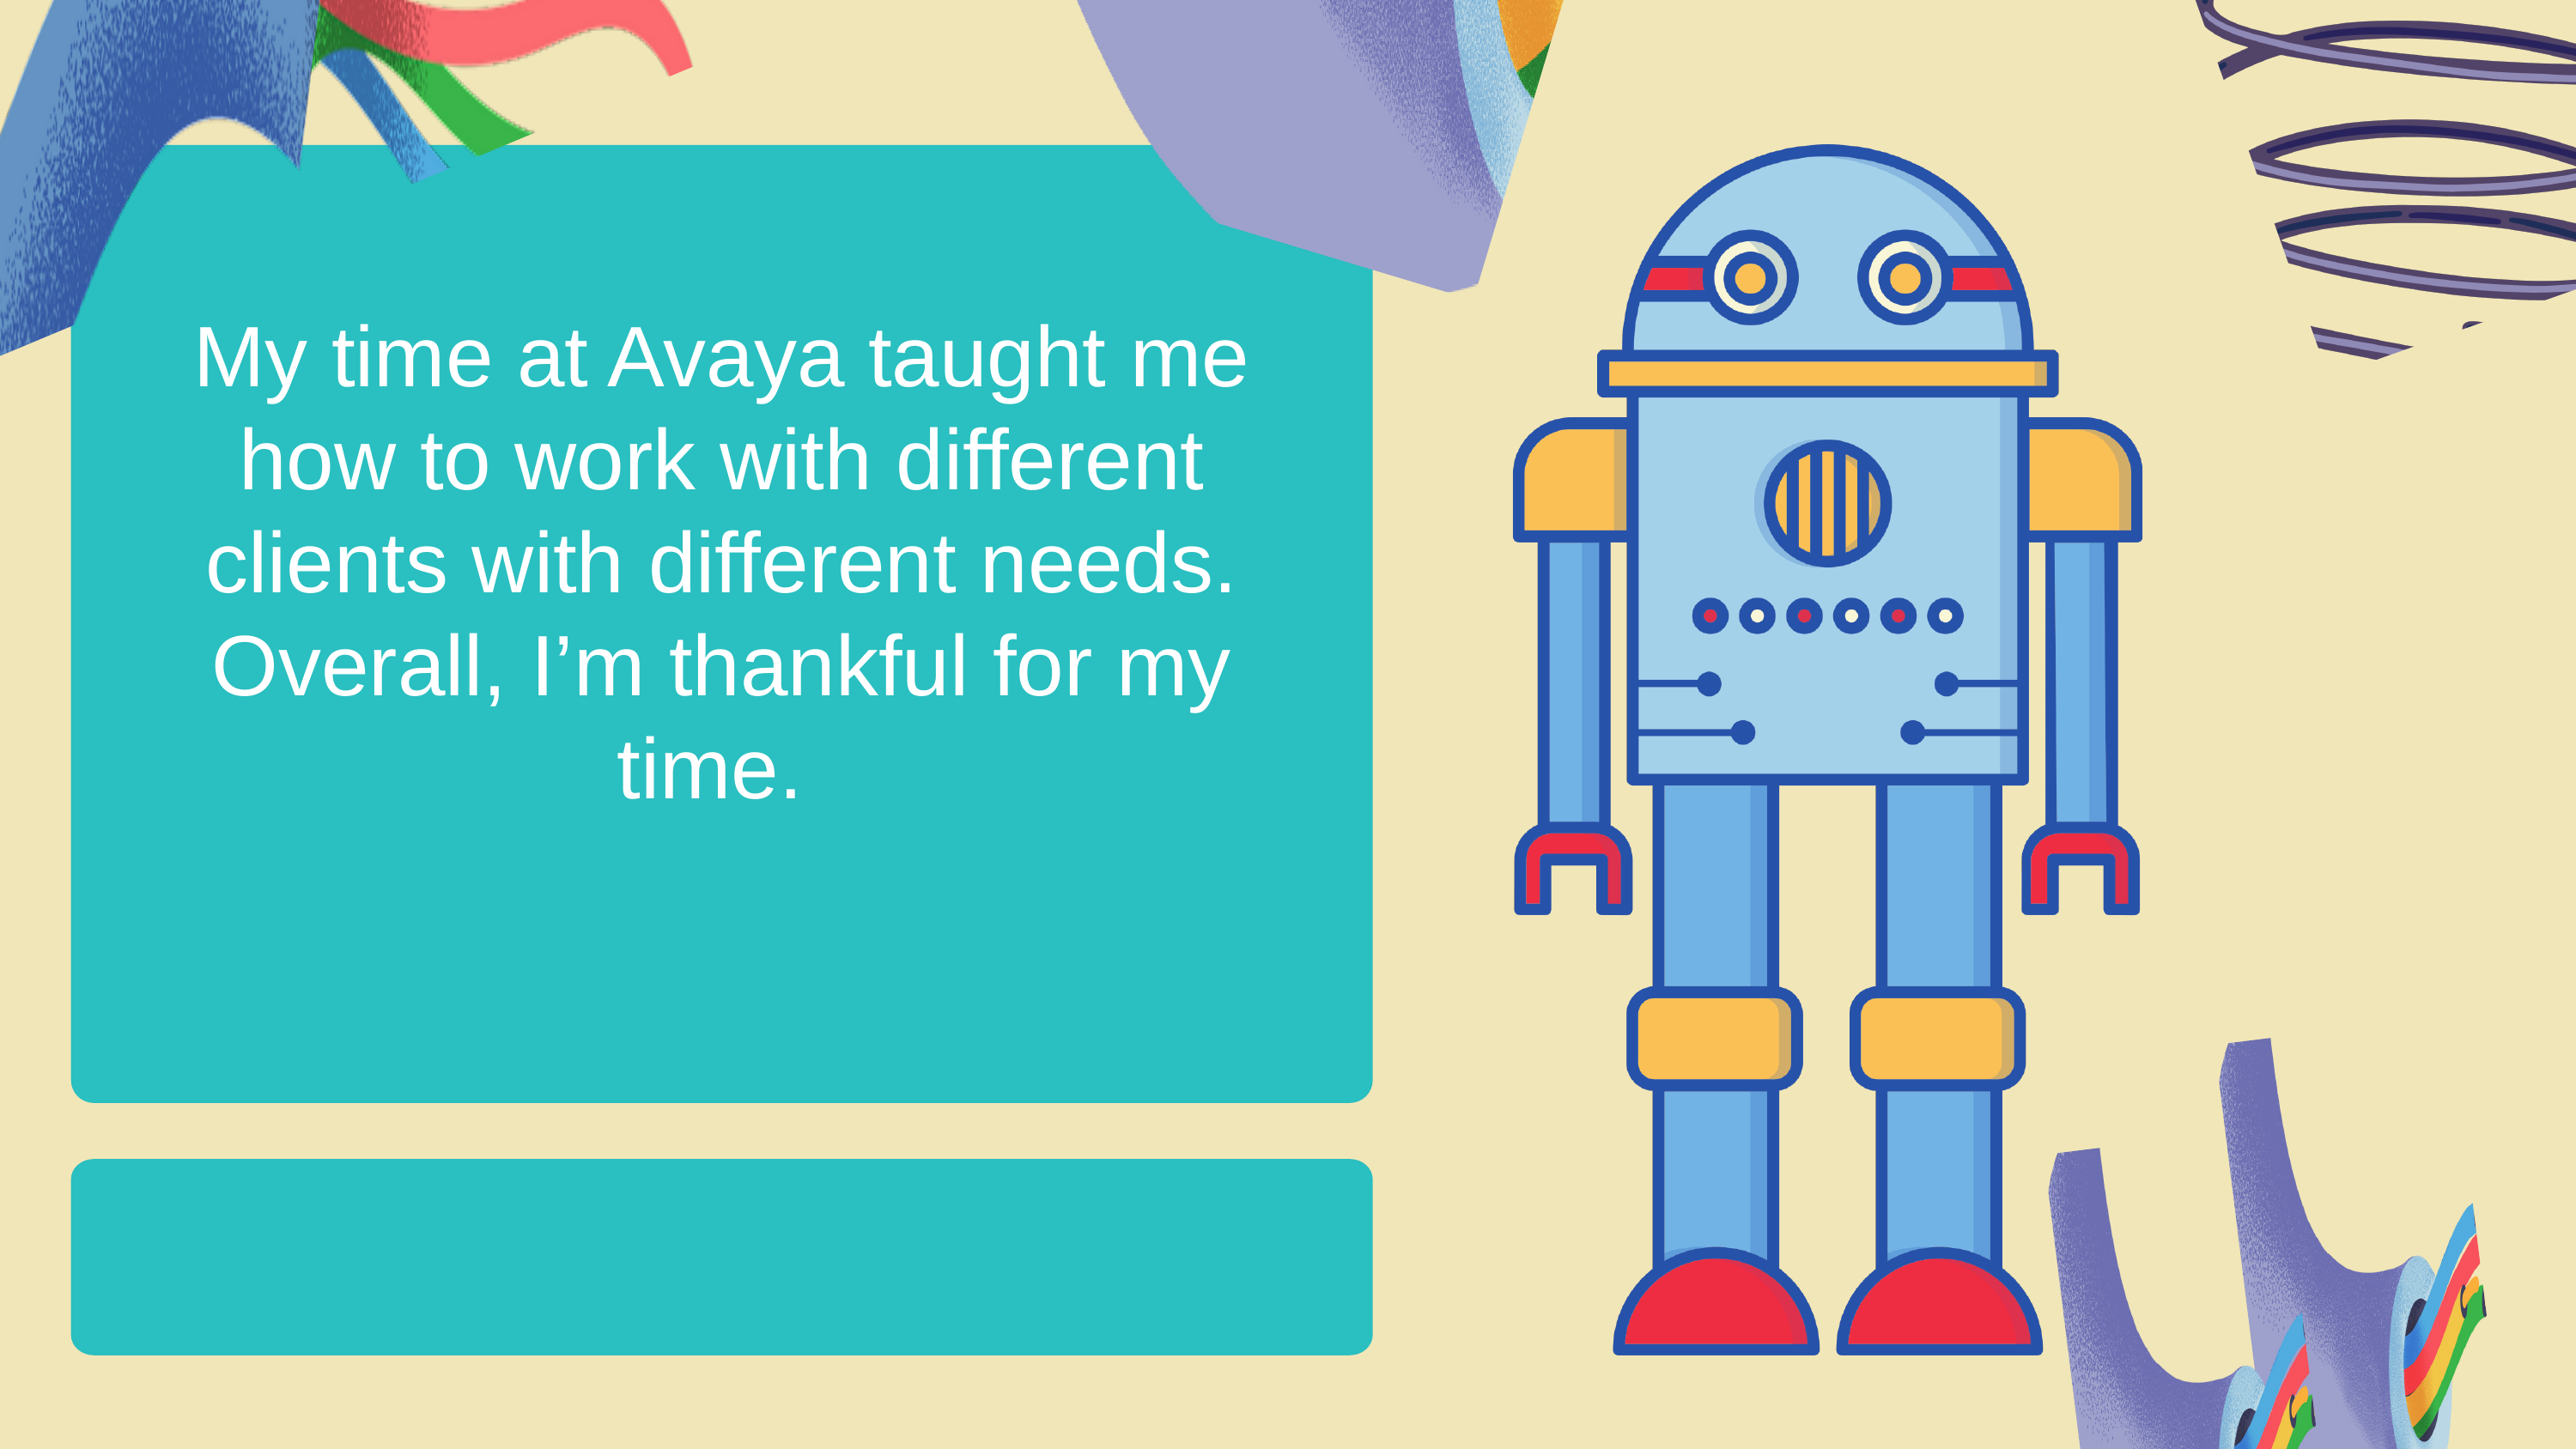

My time at Avaya taught me how to work with different clients with different needs. Overall, I’m thankful for my time.